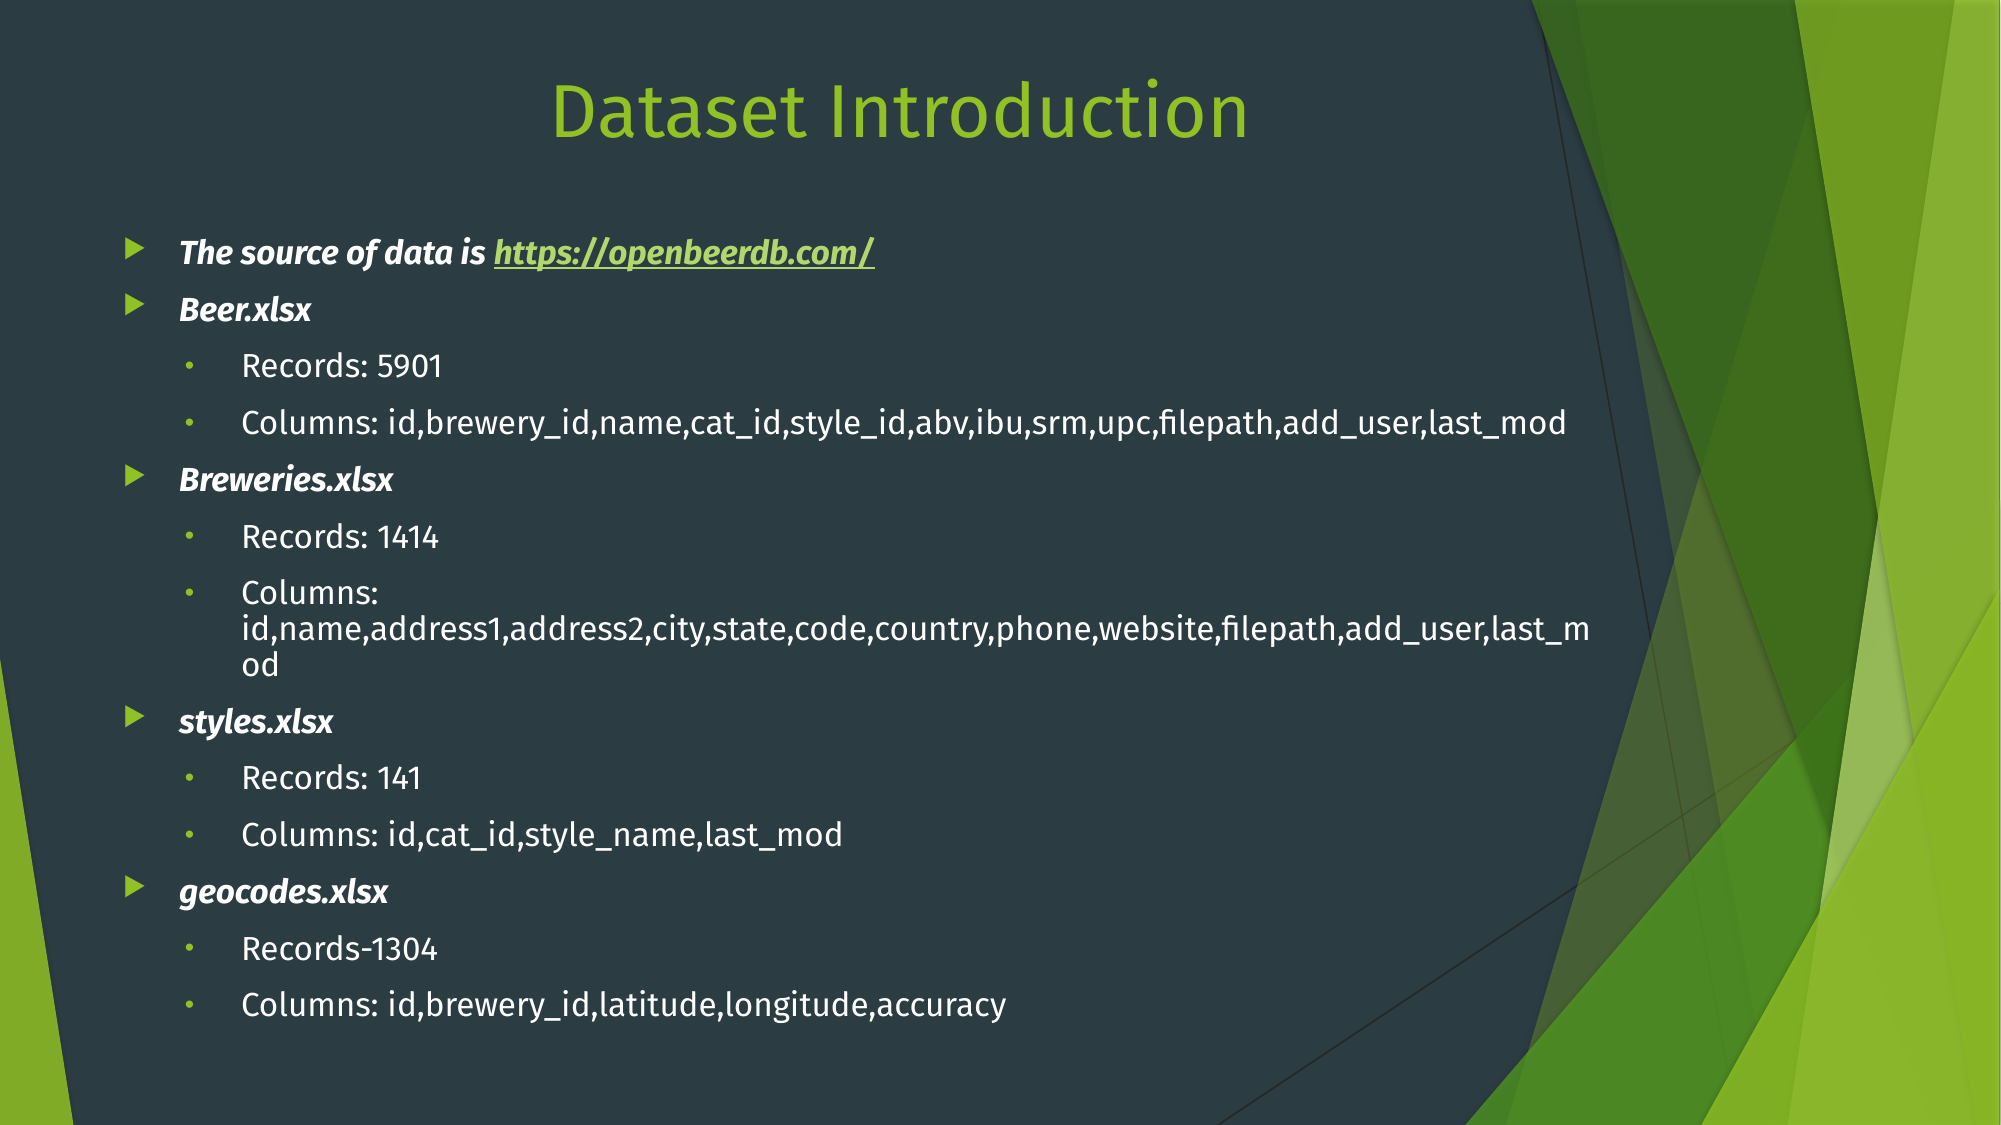

# Dataset Introduction
The source of data is https://openbeerdb.com/
Beer.xlsx
Records: 5901
Columns: id,brewery_id,name,cat_id,style_id,abv,ibu,srm,upc,filepath,add_user,last_mod
Breweries.xlsx
Records: 1414
Columns: id,name,address1,address2,city,state,code,country,phone,website,filepath,add_user,last_mod
styles.xlsx
Records: 141
Columns: id,cat_id,style_name,last_mod
geocodes.xlsx
Records-1304
Columns: id,brewery_id,latitude,longitude,accuracy